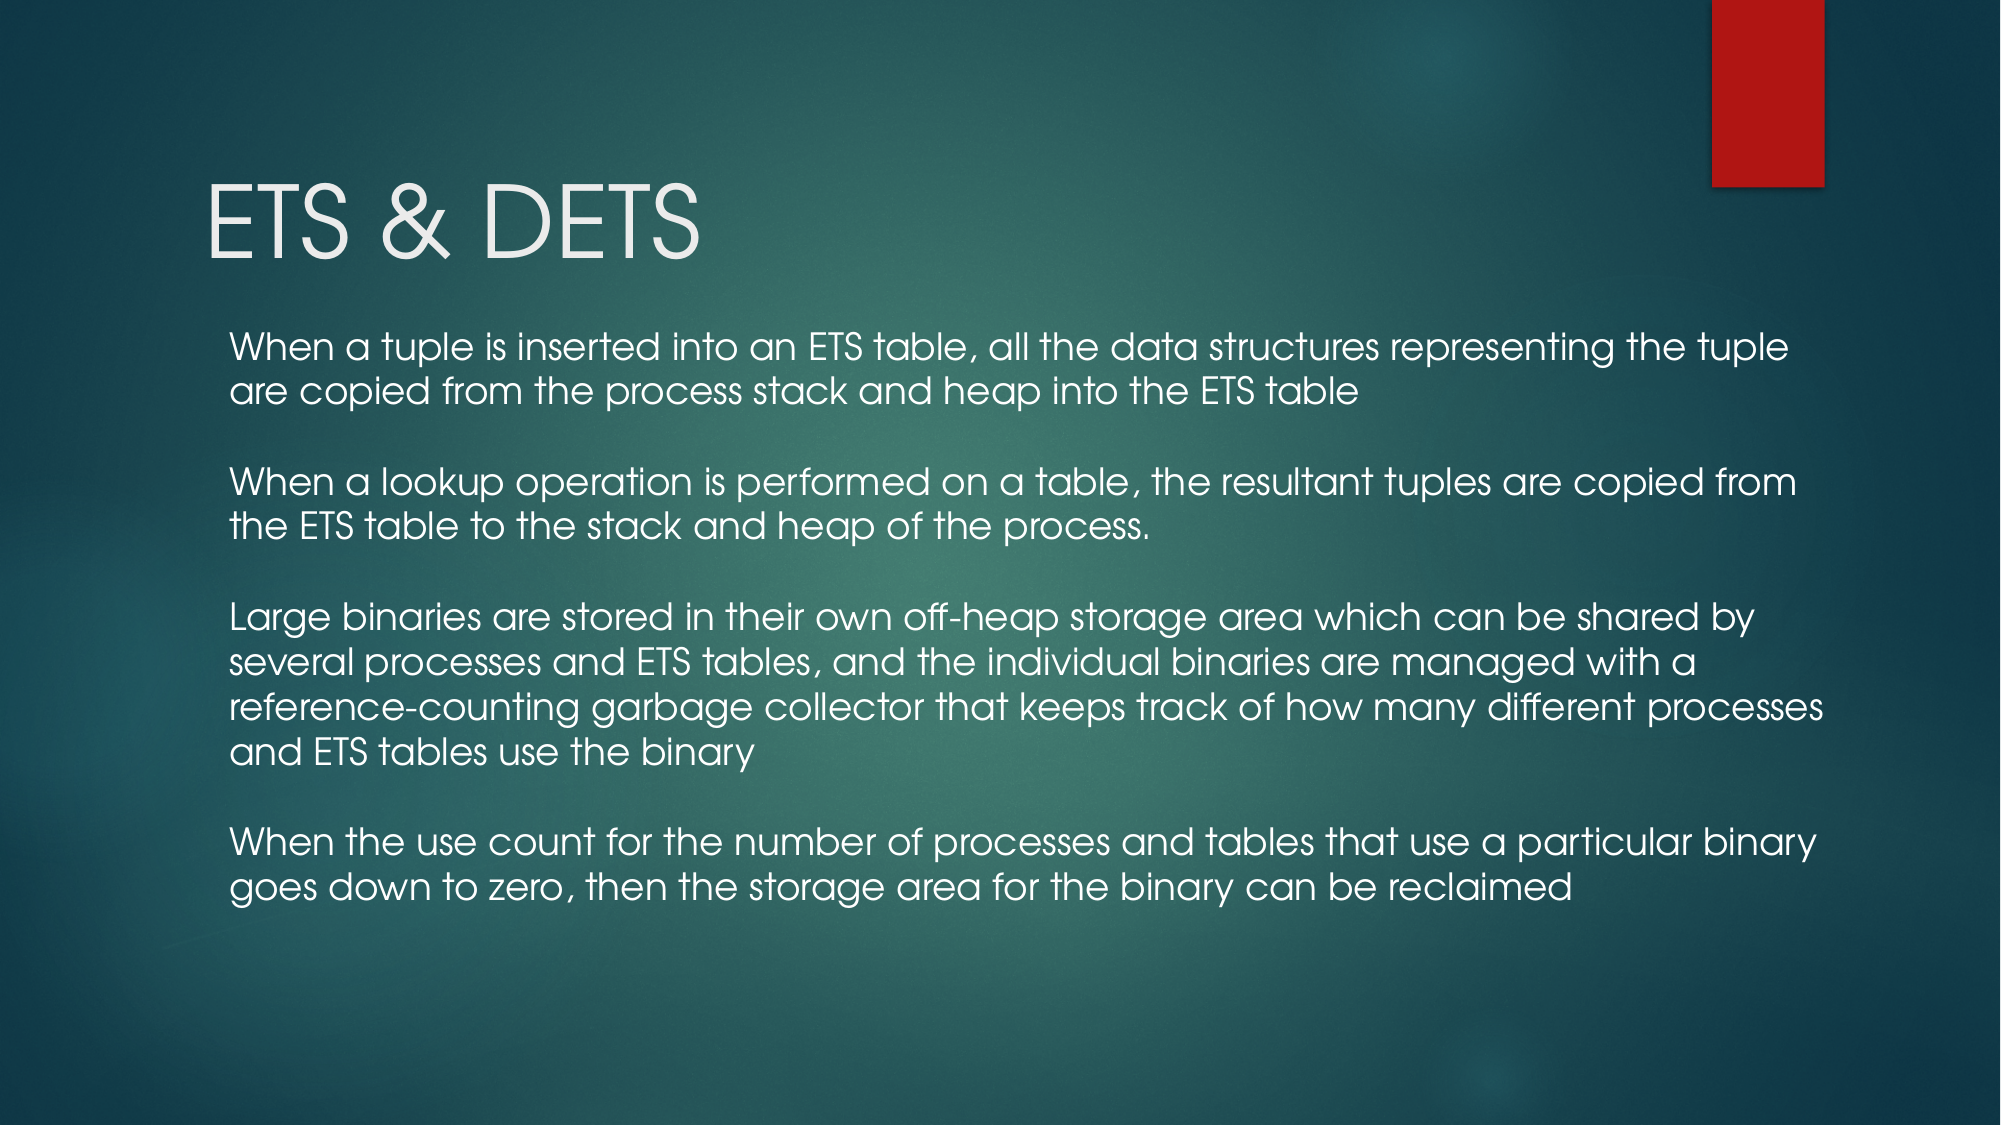

# ETS & DETS

When a tuple is inserted into an ETS table, all the data structures representing the tuple are copied from the process stack and heap into the ETS table

When a lookup operation is performed on a table, the resultant tuples are copied from the ETS table to the stack and heap of the process.

Large binaries are stored in their own off-heap storage area which can be shared by several processes and ETS tables, and the individual binaries are managed with a reference-counting garbage collector that keeps track of how many different processes and ETS tables use the binary

When the use count for the number of processes and tables that use a particular binary goes down to zero, then the storage area for the binary can be reclaimed